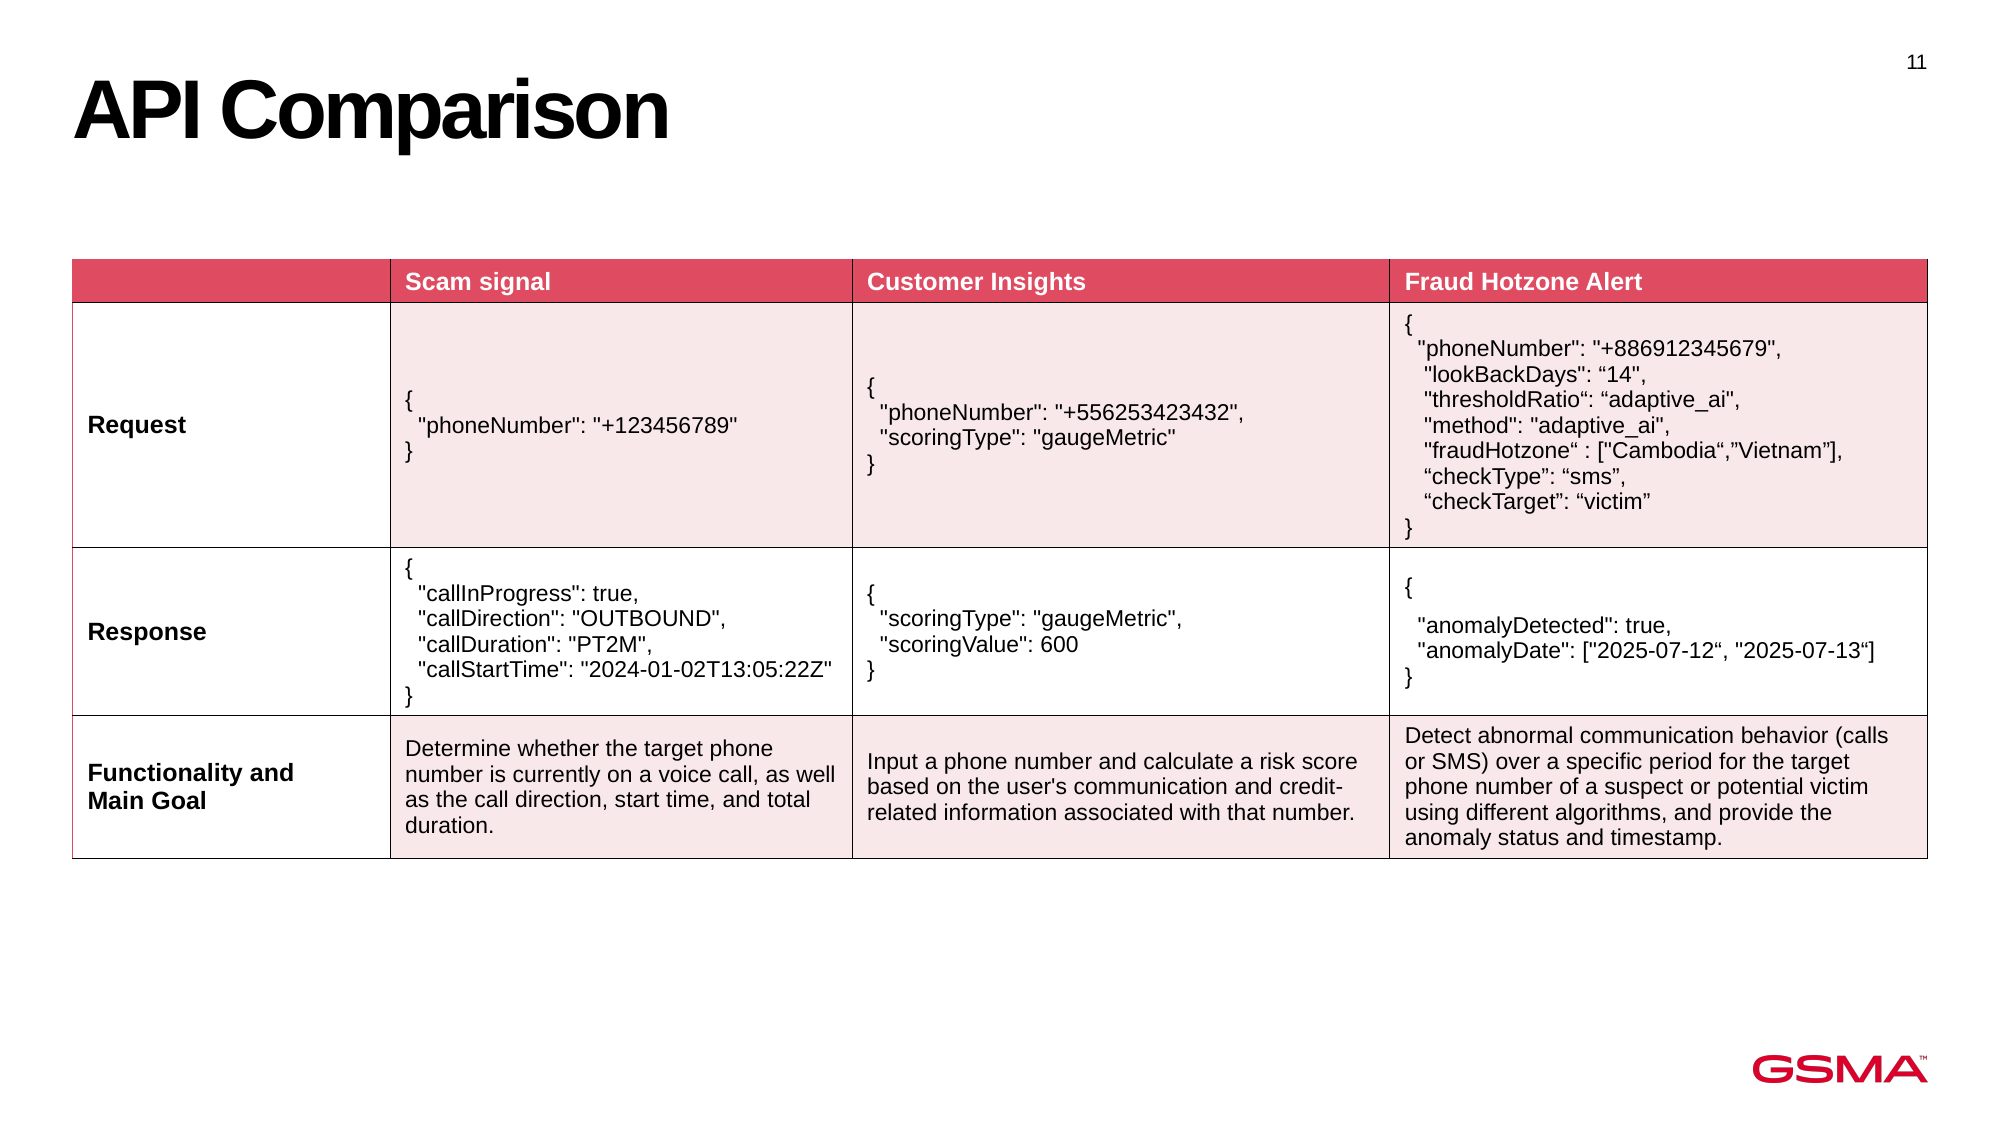

11
# API Comparison
|  | Scam signal | Customer Insights | Fraud Hotzone Alert |
| --- | --- | --- | --- |
| Request | { "phoneNumber": "+123456789" } | { "phoneNumber": "+556253423432", "scoringType": "gaugeMetric" } | { "phoneNumber": "+886912345679", "lookBackDays": “14", "thresholdRatio“: “adaptive\_ai", "method": "adaptive\_ai", "fraudHotzone“ : ["Cambodia“,”Vietnam”], “checkType”: “sms”, “checkTarget”: “victim” } |
| Response | { "callInProgress": true, "callDirection": "OUTBOUND", "callDuration": "PT2M", "callStartTime": "2024-01-02T13:05:22Z" } | { "scoringType": "gaugeMetric", "scoringValue": 600 } | { "anomalyDetected": true, "anomalyDate": ["2025-07-12“, "2025-07-13“] } |
| Functionality and Main Goal | Determine whether the target phone number is currently on a voice call, as well as the call direction, start time, and total duration. | Input a phone number and calculate a risk score based on the user's communication and credit-related information associated with that number. | Detect abnormal communication behavior (calls or SMS) over a specific period for the target phone number of a suspect or potential victim using different algorithms, and provide the anomaly status and timestamp. |